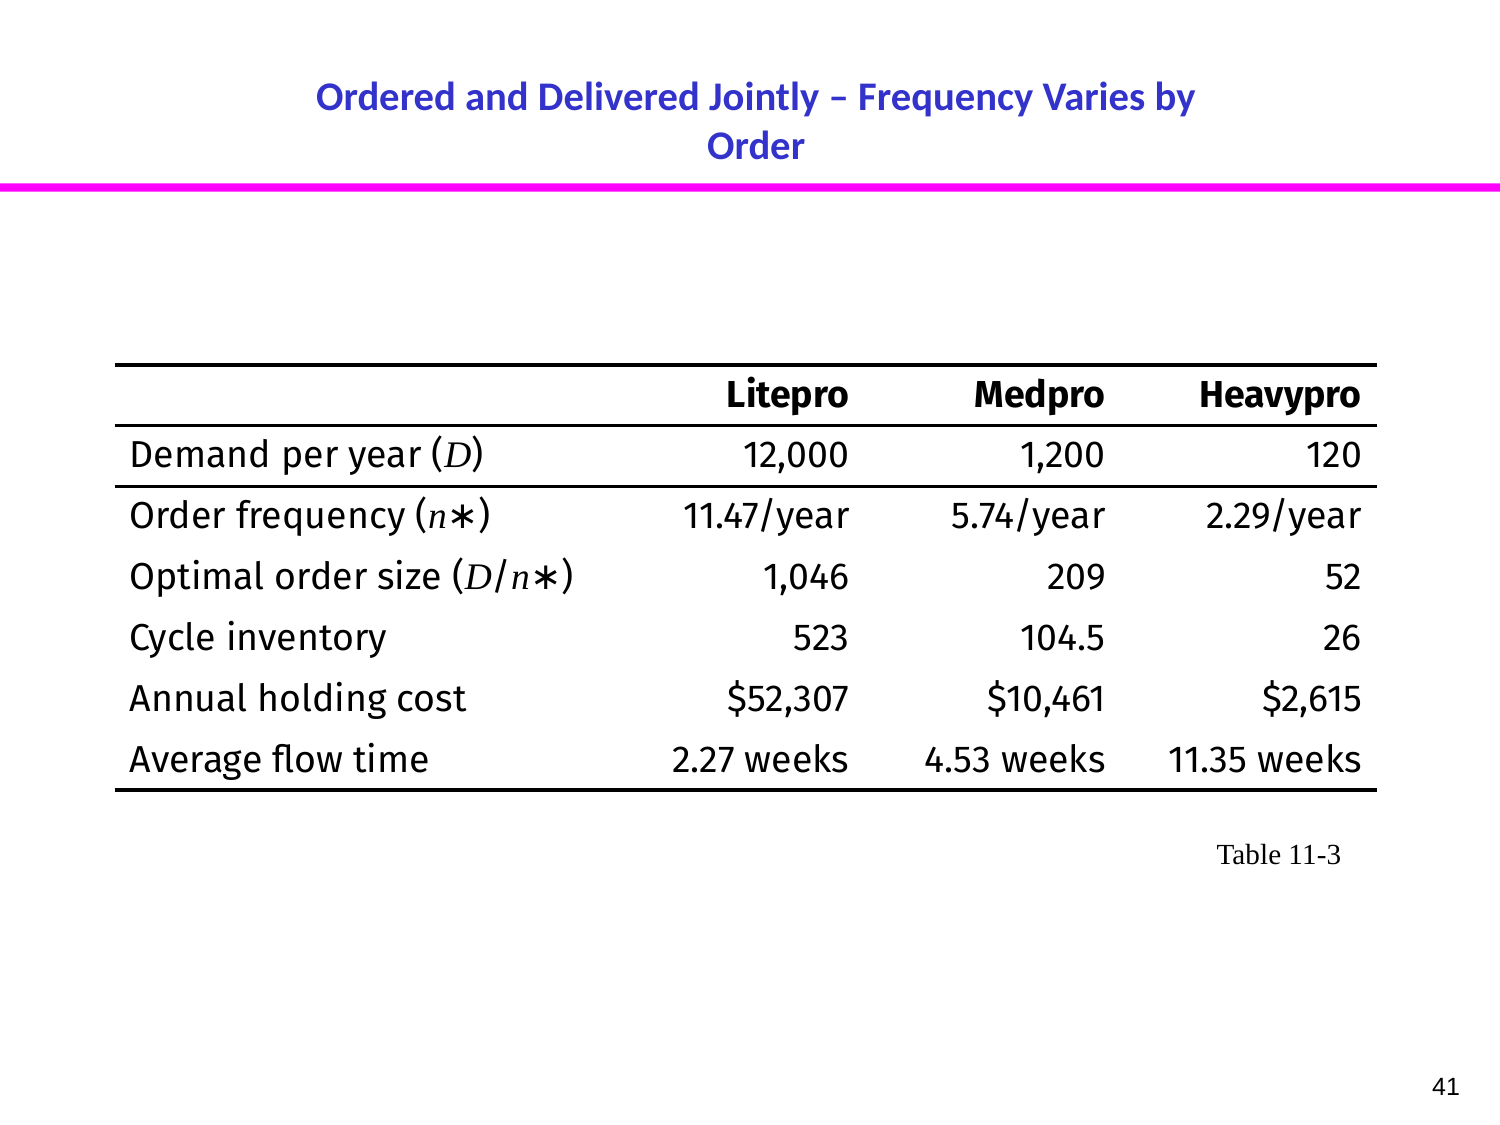

# Ordered and Delivered Jointly – Frequency Varies by Order
|  | Litepro | Medpro | Heavypro |
| --- | --- | --- | --- |
| Demand per year (D) | 12,000 | 1,200 | 120 |
| Order frequency (n∗) | 11.47/year | 5.74/year | 2.29/year |
| Optimal order size (D/n∗) | 1,046 | 209 | 52 |
| Cycle inventory | 523 | 104.5 | 26 |
| Annual holding cost | $52,307 | $10,461 | $2,615 |
| Average flow time | 2.27 weeks | 4.53 weeks | 11.35 weeks |
Table 11-3
41